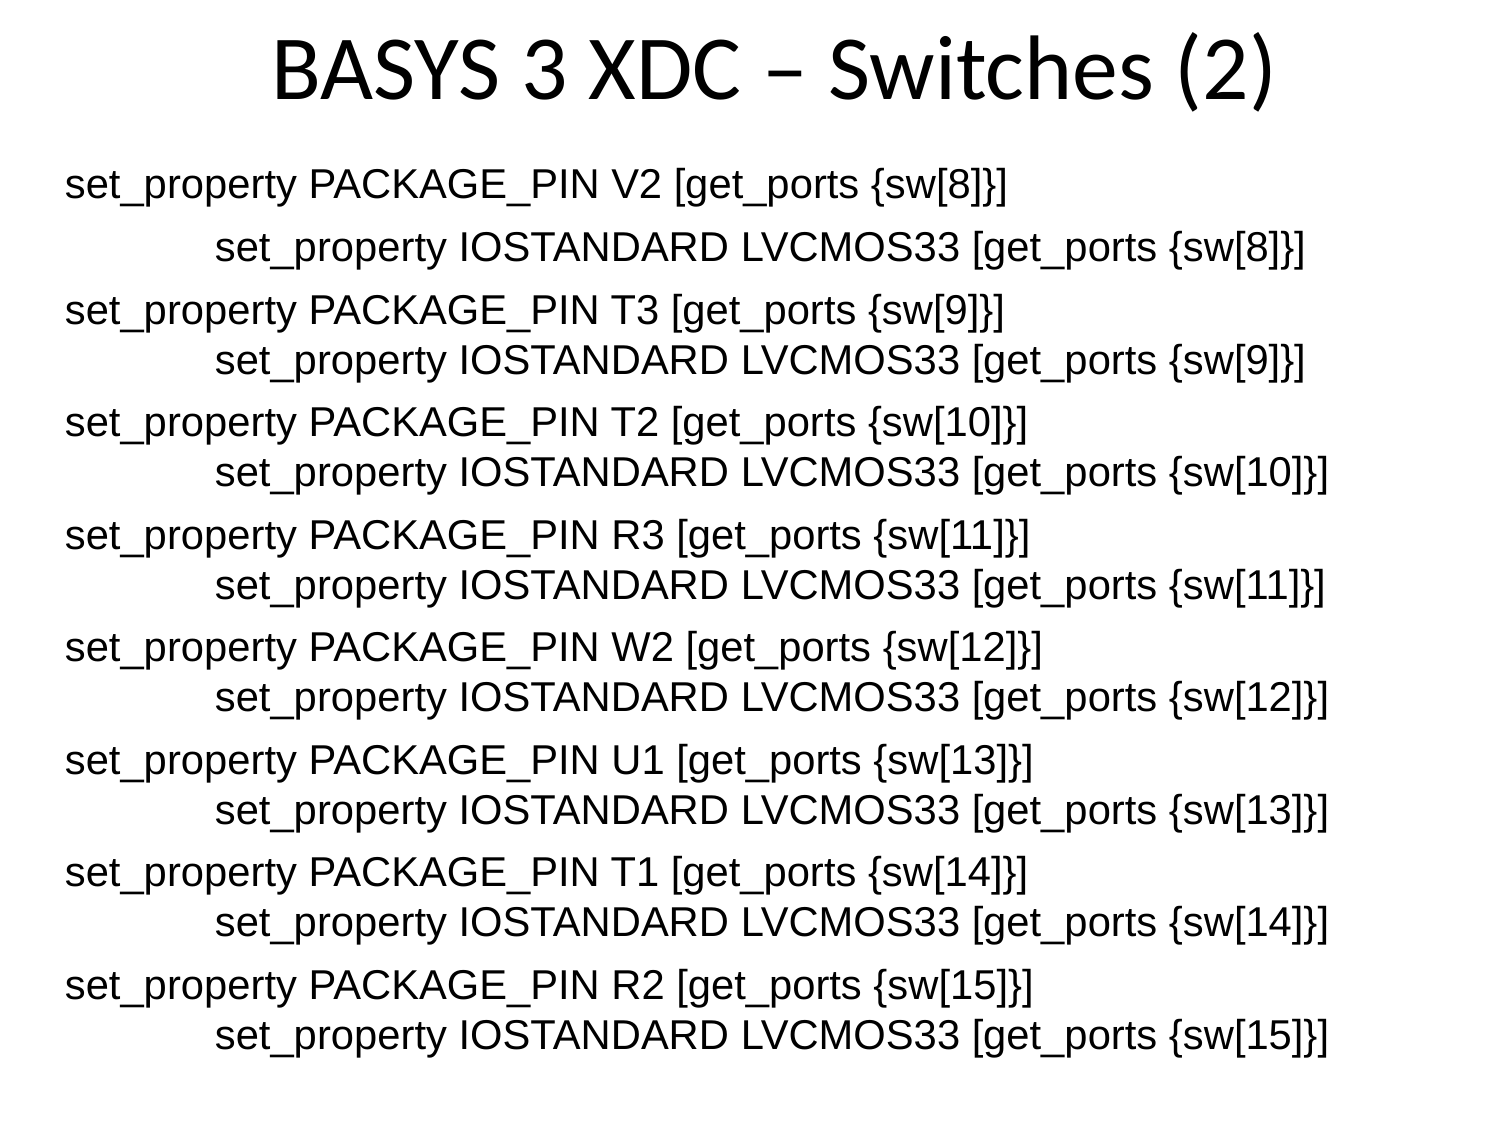

# BASYS 3 XDC – Switches (2)
set_property PACKAGE_PIN V2 [get_ports {sw[8]}]
	set_property IOSTANDARD LVCMOS33 [get_ports {sw[8]}]
set_property PACKAGE_PIN T3 [get_ports {sw[9]}]				set_property IOSTANDARD LVCMOS33 [get_ports {sw[9]}]
set_property PACKAGE_PIN T2 [get_ports {sw[10]}]				set_property IOSTANDARD LVCMOS33 [get_ports {sw[10]}]
set_property PACKAGE_PIN R3 [get_ports {sw[11]}]				set_property IOSTANDARD LVCMOS33 [get_ports {sw[11]}]
set_property PACKAGE_PIN W2 [get_ports {sw[12]}]				set_property IOSTANDARD LVCMOS33 [get_ports {sw[12]}]
set_property PACKAGE_PIN U1 [get_ports {sw[13]}]				set_property IOSTANDARD LVCMOS33 [get_ports {sw[13]}]
set_property PACKAGE_PIN T1 [get_ports {sw[14]}]				set_property IOSTANDARD LVCMOS33 [get_ports {sw[14]}]
set_property PACKAGE_PIN R2 [get_ports {sw[15]}]				set_property IOSTANDARD LVCMOS33 [get_ports {sw[15]}]